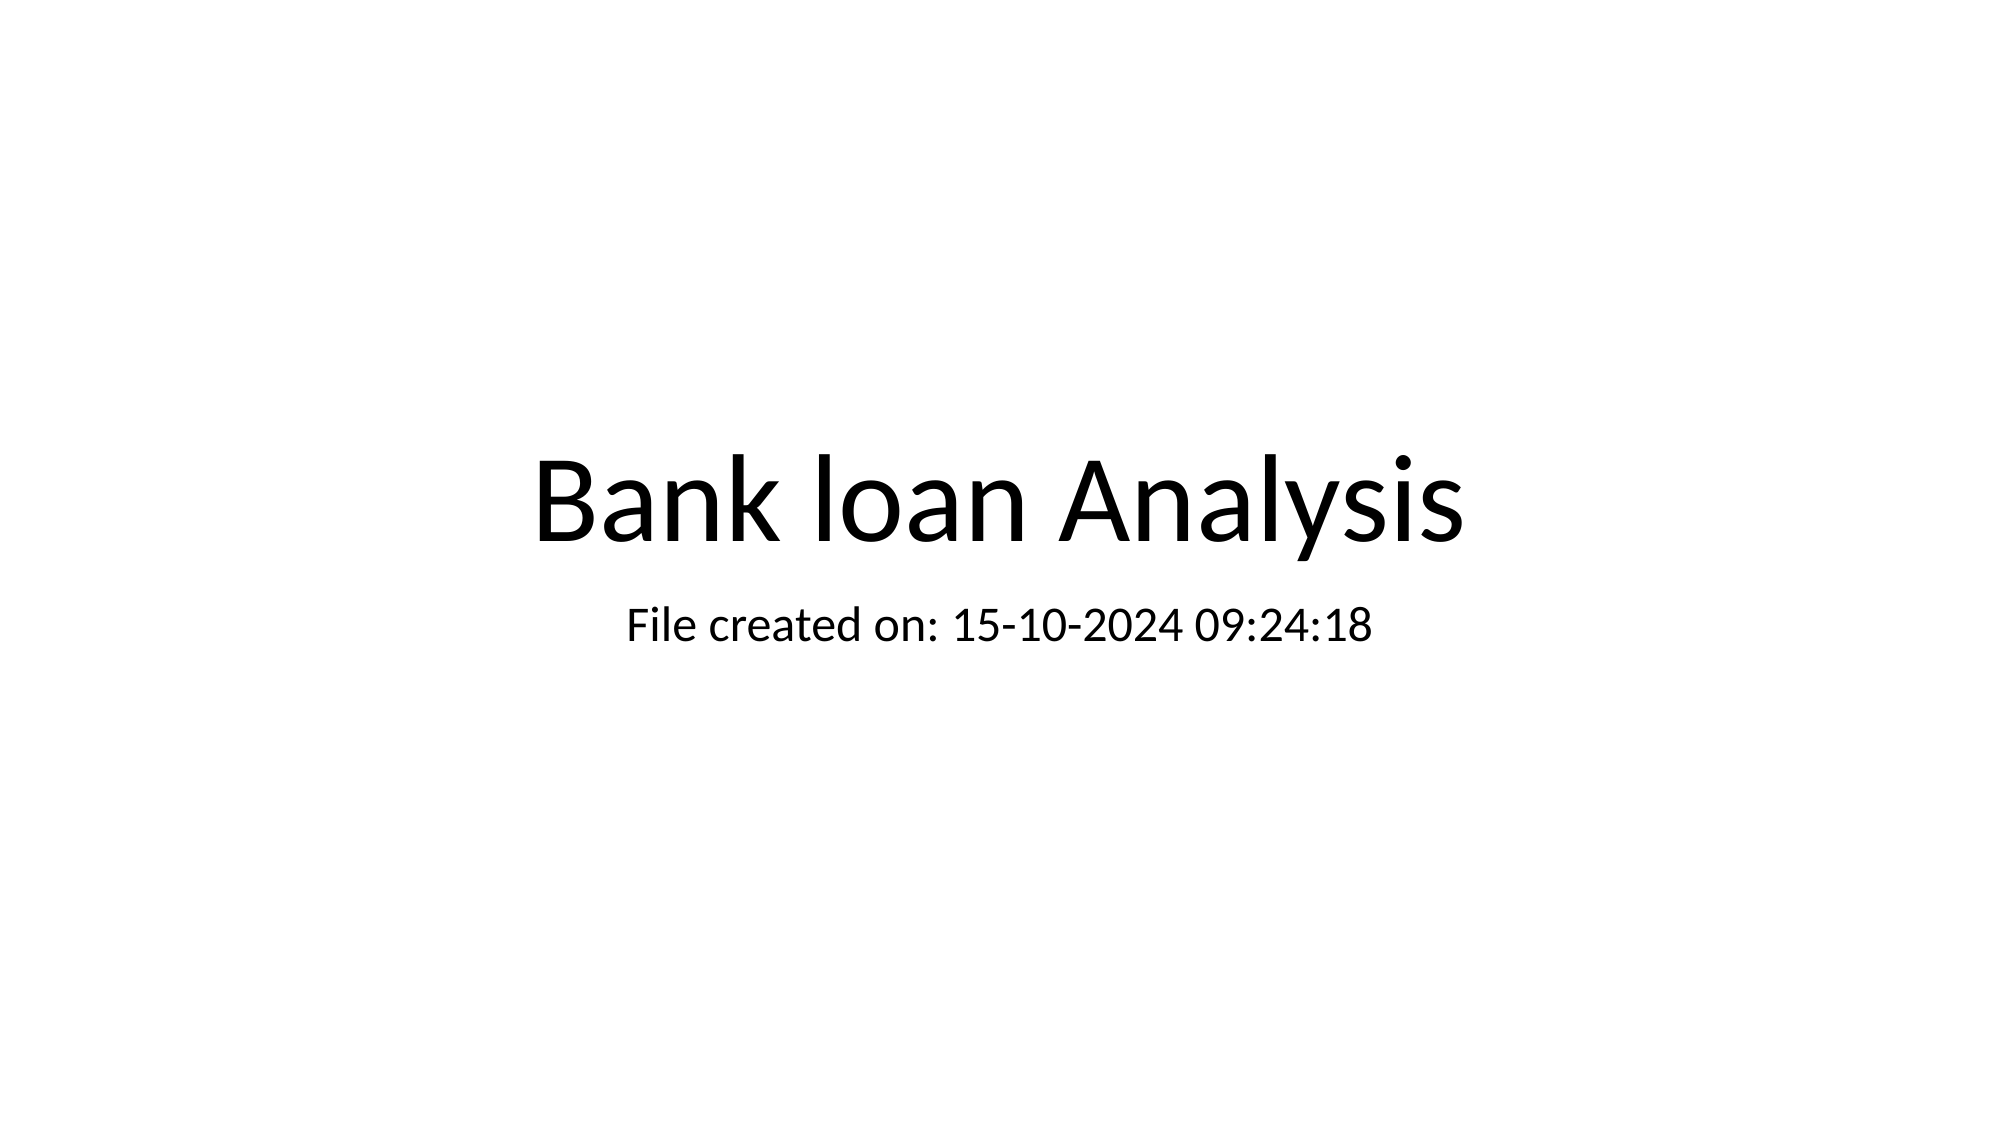

# Bank loan Analysis
File created on: 15-10-2024 09:24:18